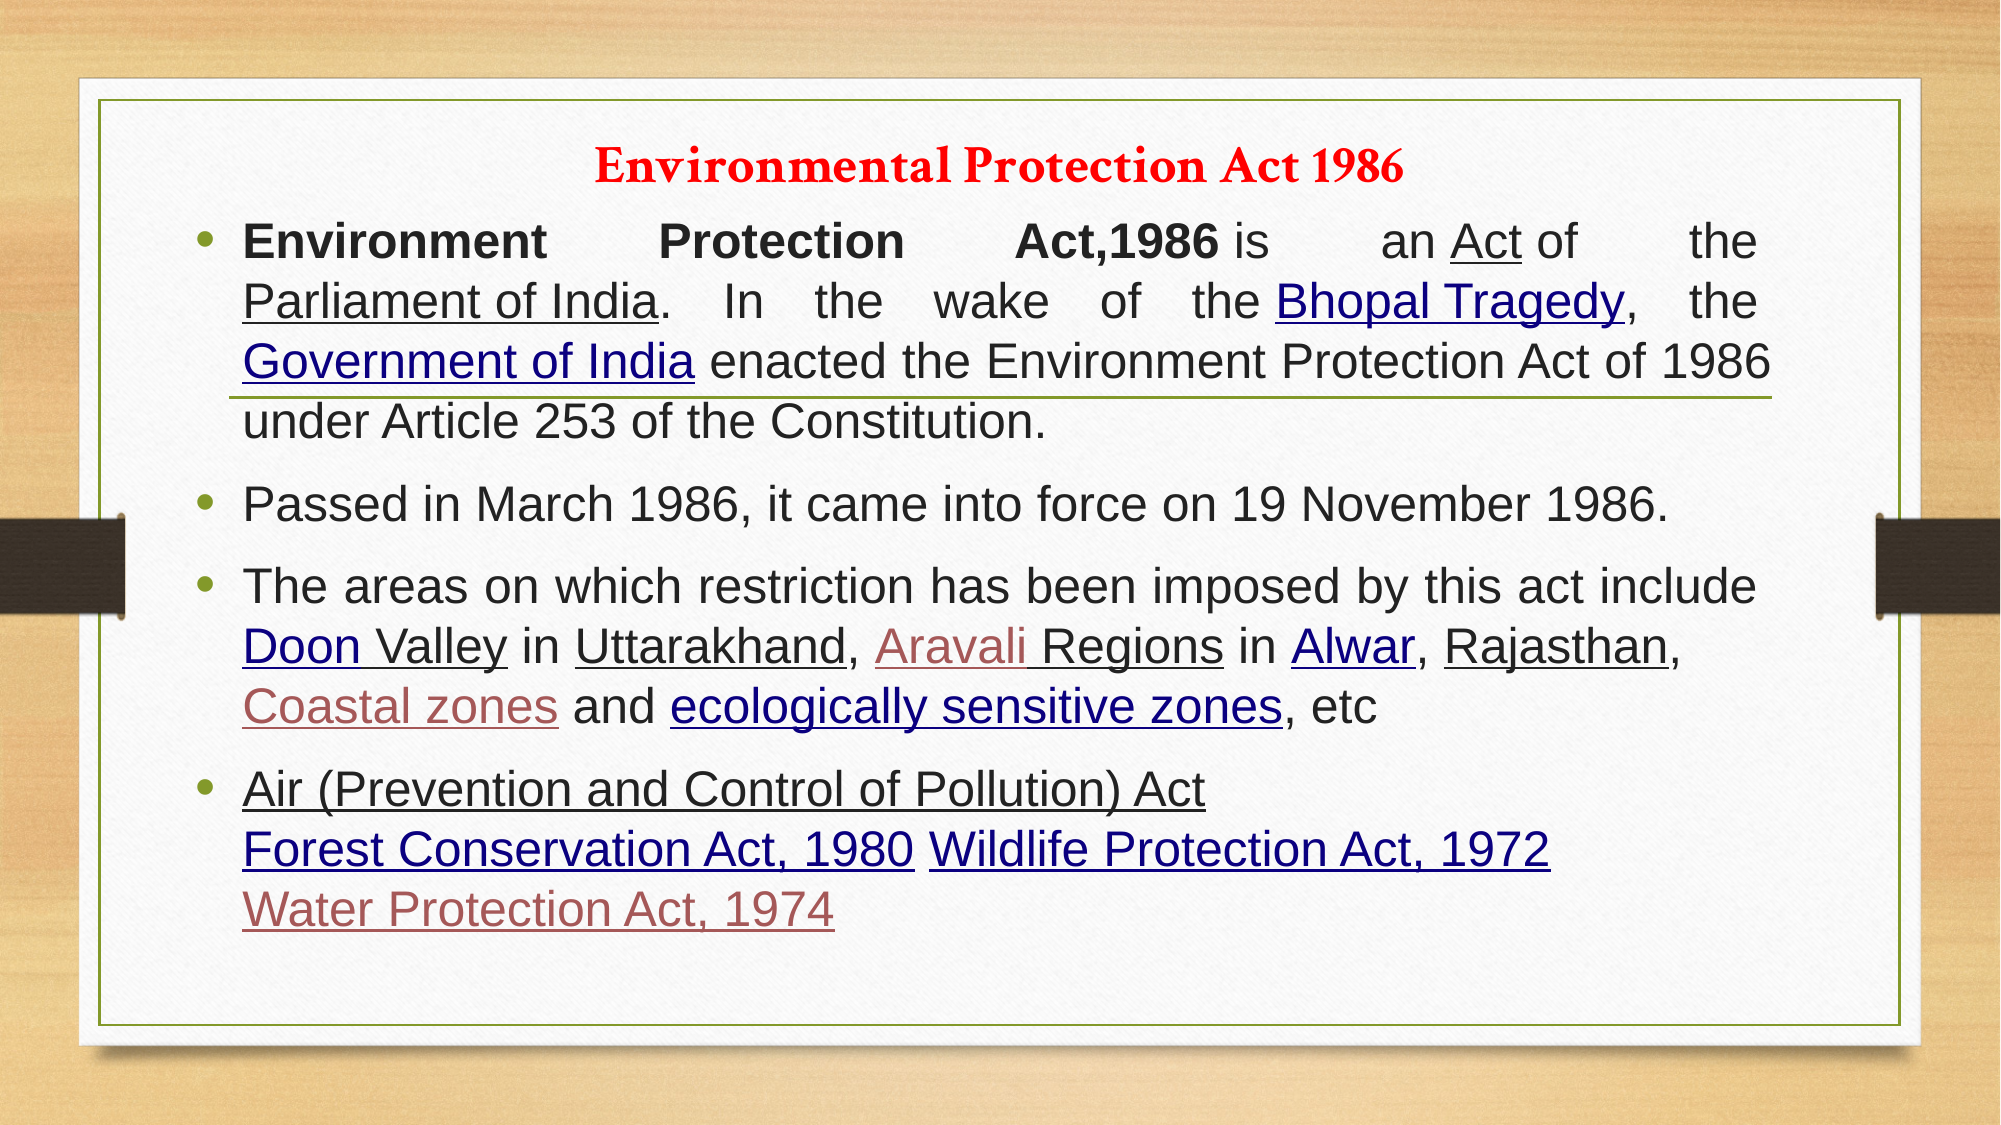

# Environmental Protection Act 1986
Environment Protection Act,1986 is an Act of the Parliament of India. In the wake of the Bhopal Tragedy, the Government of India enacted the Environment Protection Act of 1986 under Article 253 of the Constitution.
Passed in March 1986, it came into force on 19 November 1986.
The areas on which restriction has been imposed by this act include Doon Valley in Uttarakhand, Aravali Regions in Alwar, Rajasthan, Coastal zones and ecologically sensitive zones, etc
Air (Prevention and Control of Pollution) Act Forest Conservation Act, 1980 Wildlife Protection Act, 1972 Water Protection Act, 1974